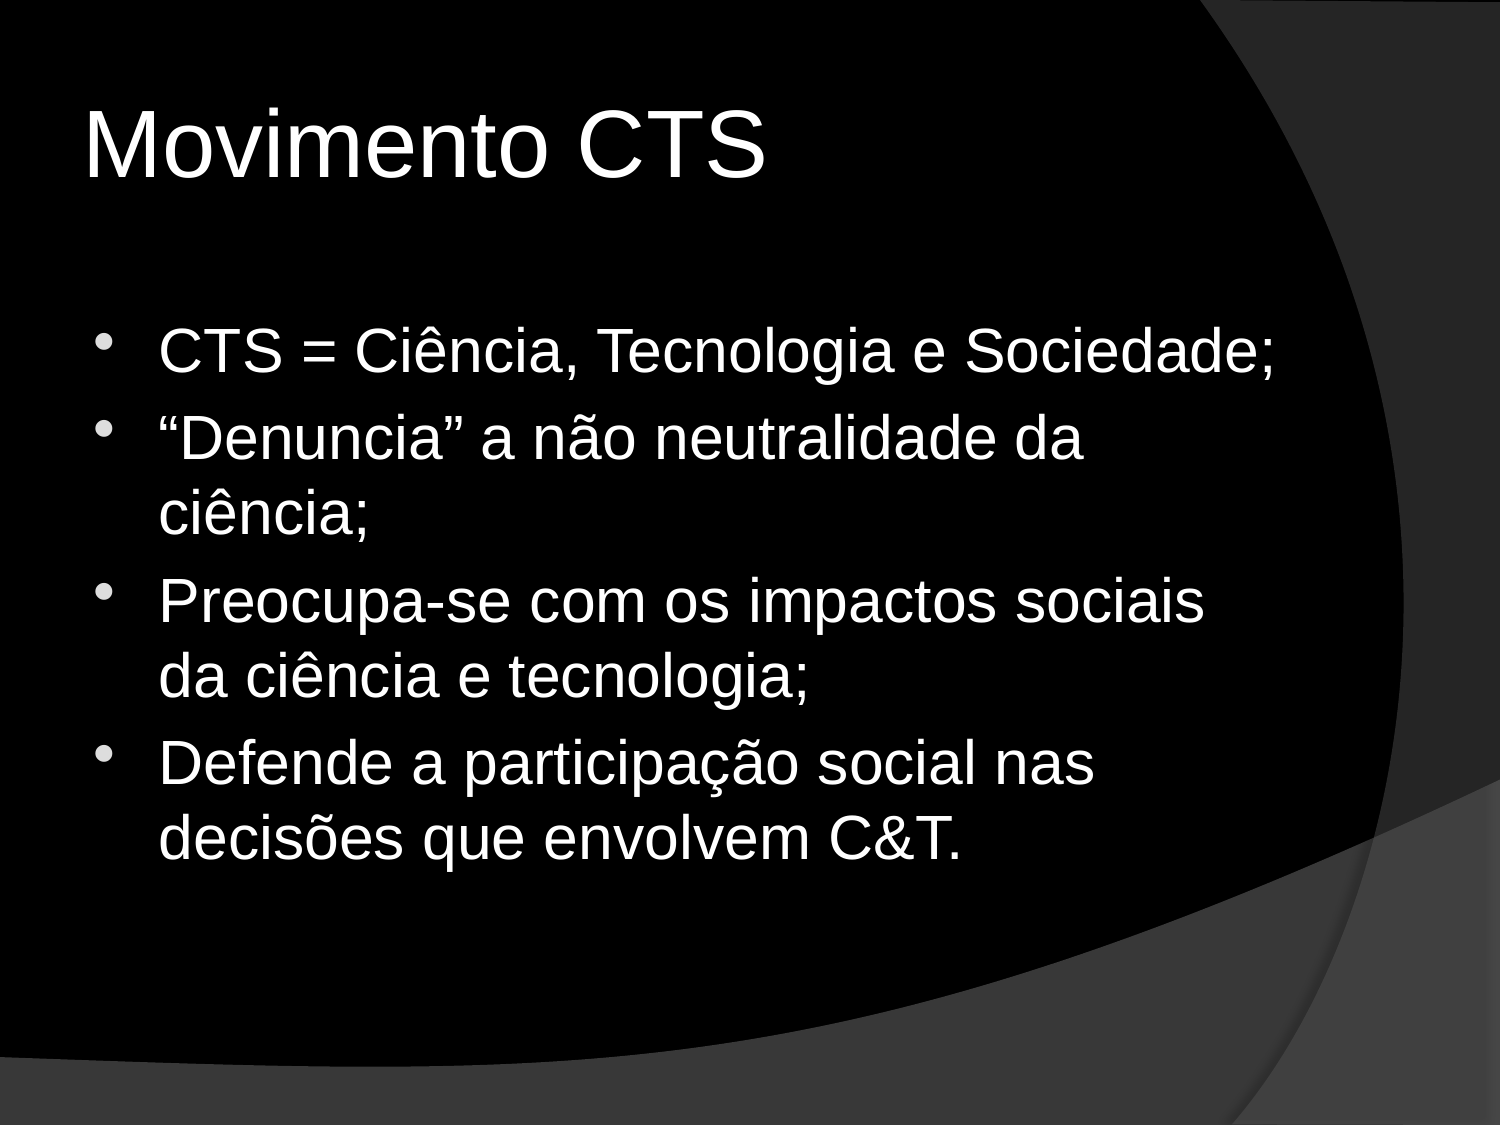

# Movimento CTS
CTS = Ciência, Tecnologia e Sociedade;
“Denuncia” a não neutralidade da ciência;
Preocupa-se com os impactos sociais da ciência e tecnologia;
Defende a participação social nas decisões que envolvem C&T.